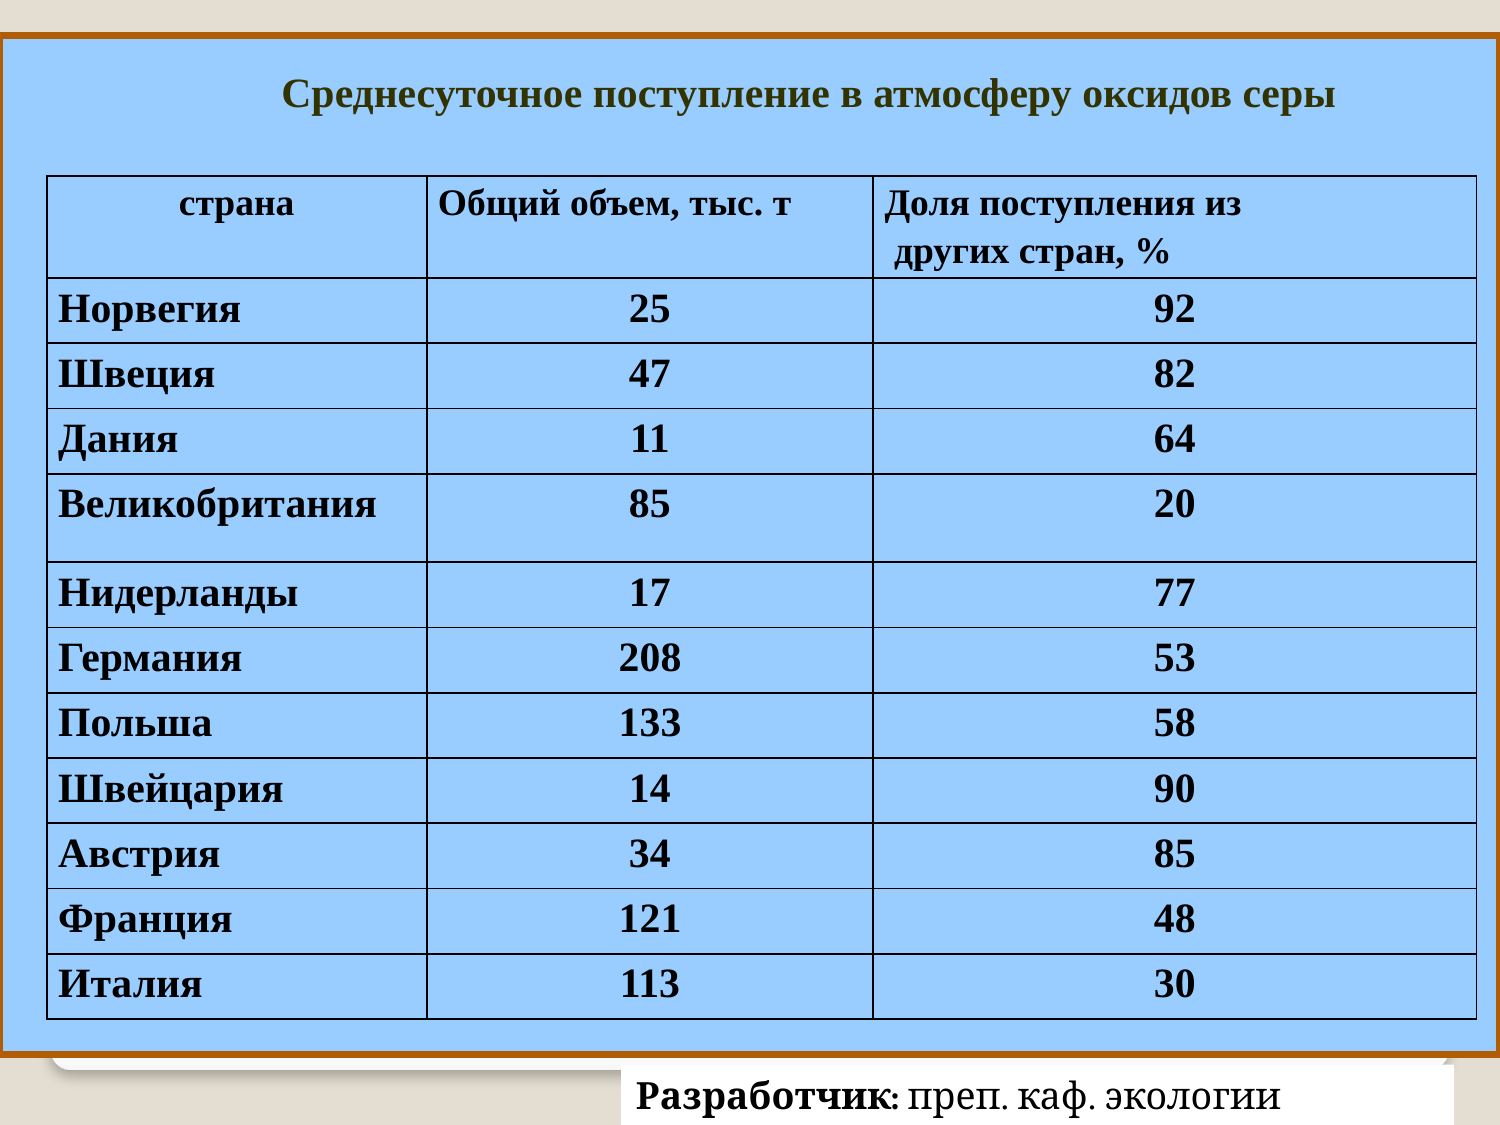

Среднесуточное поступление в атмосферу оксидов серы
| страна | Общий объем, тыс. т | Доля поступления из других стран, % |
| --- | --- | --- |
| Норвегия | 25 | 92 |
| Швеция | 47 | 82 |
| Дания | 11 | 64 |
| Великобритания | 85 | 20 |
| Нидерланды | 17 | 77 |
| Германия | 208 | 53 |
| Польша | 133 | 58 |
| Швейцария | 14 | 90 |
| Австрия | 34 | 85 |
| Франция | 121 | 48 |
| Италия | 113 | 30 |
Разработчик: преп. каф. экологии  Кирвель П.И.